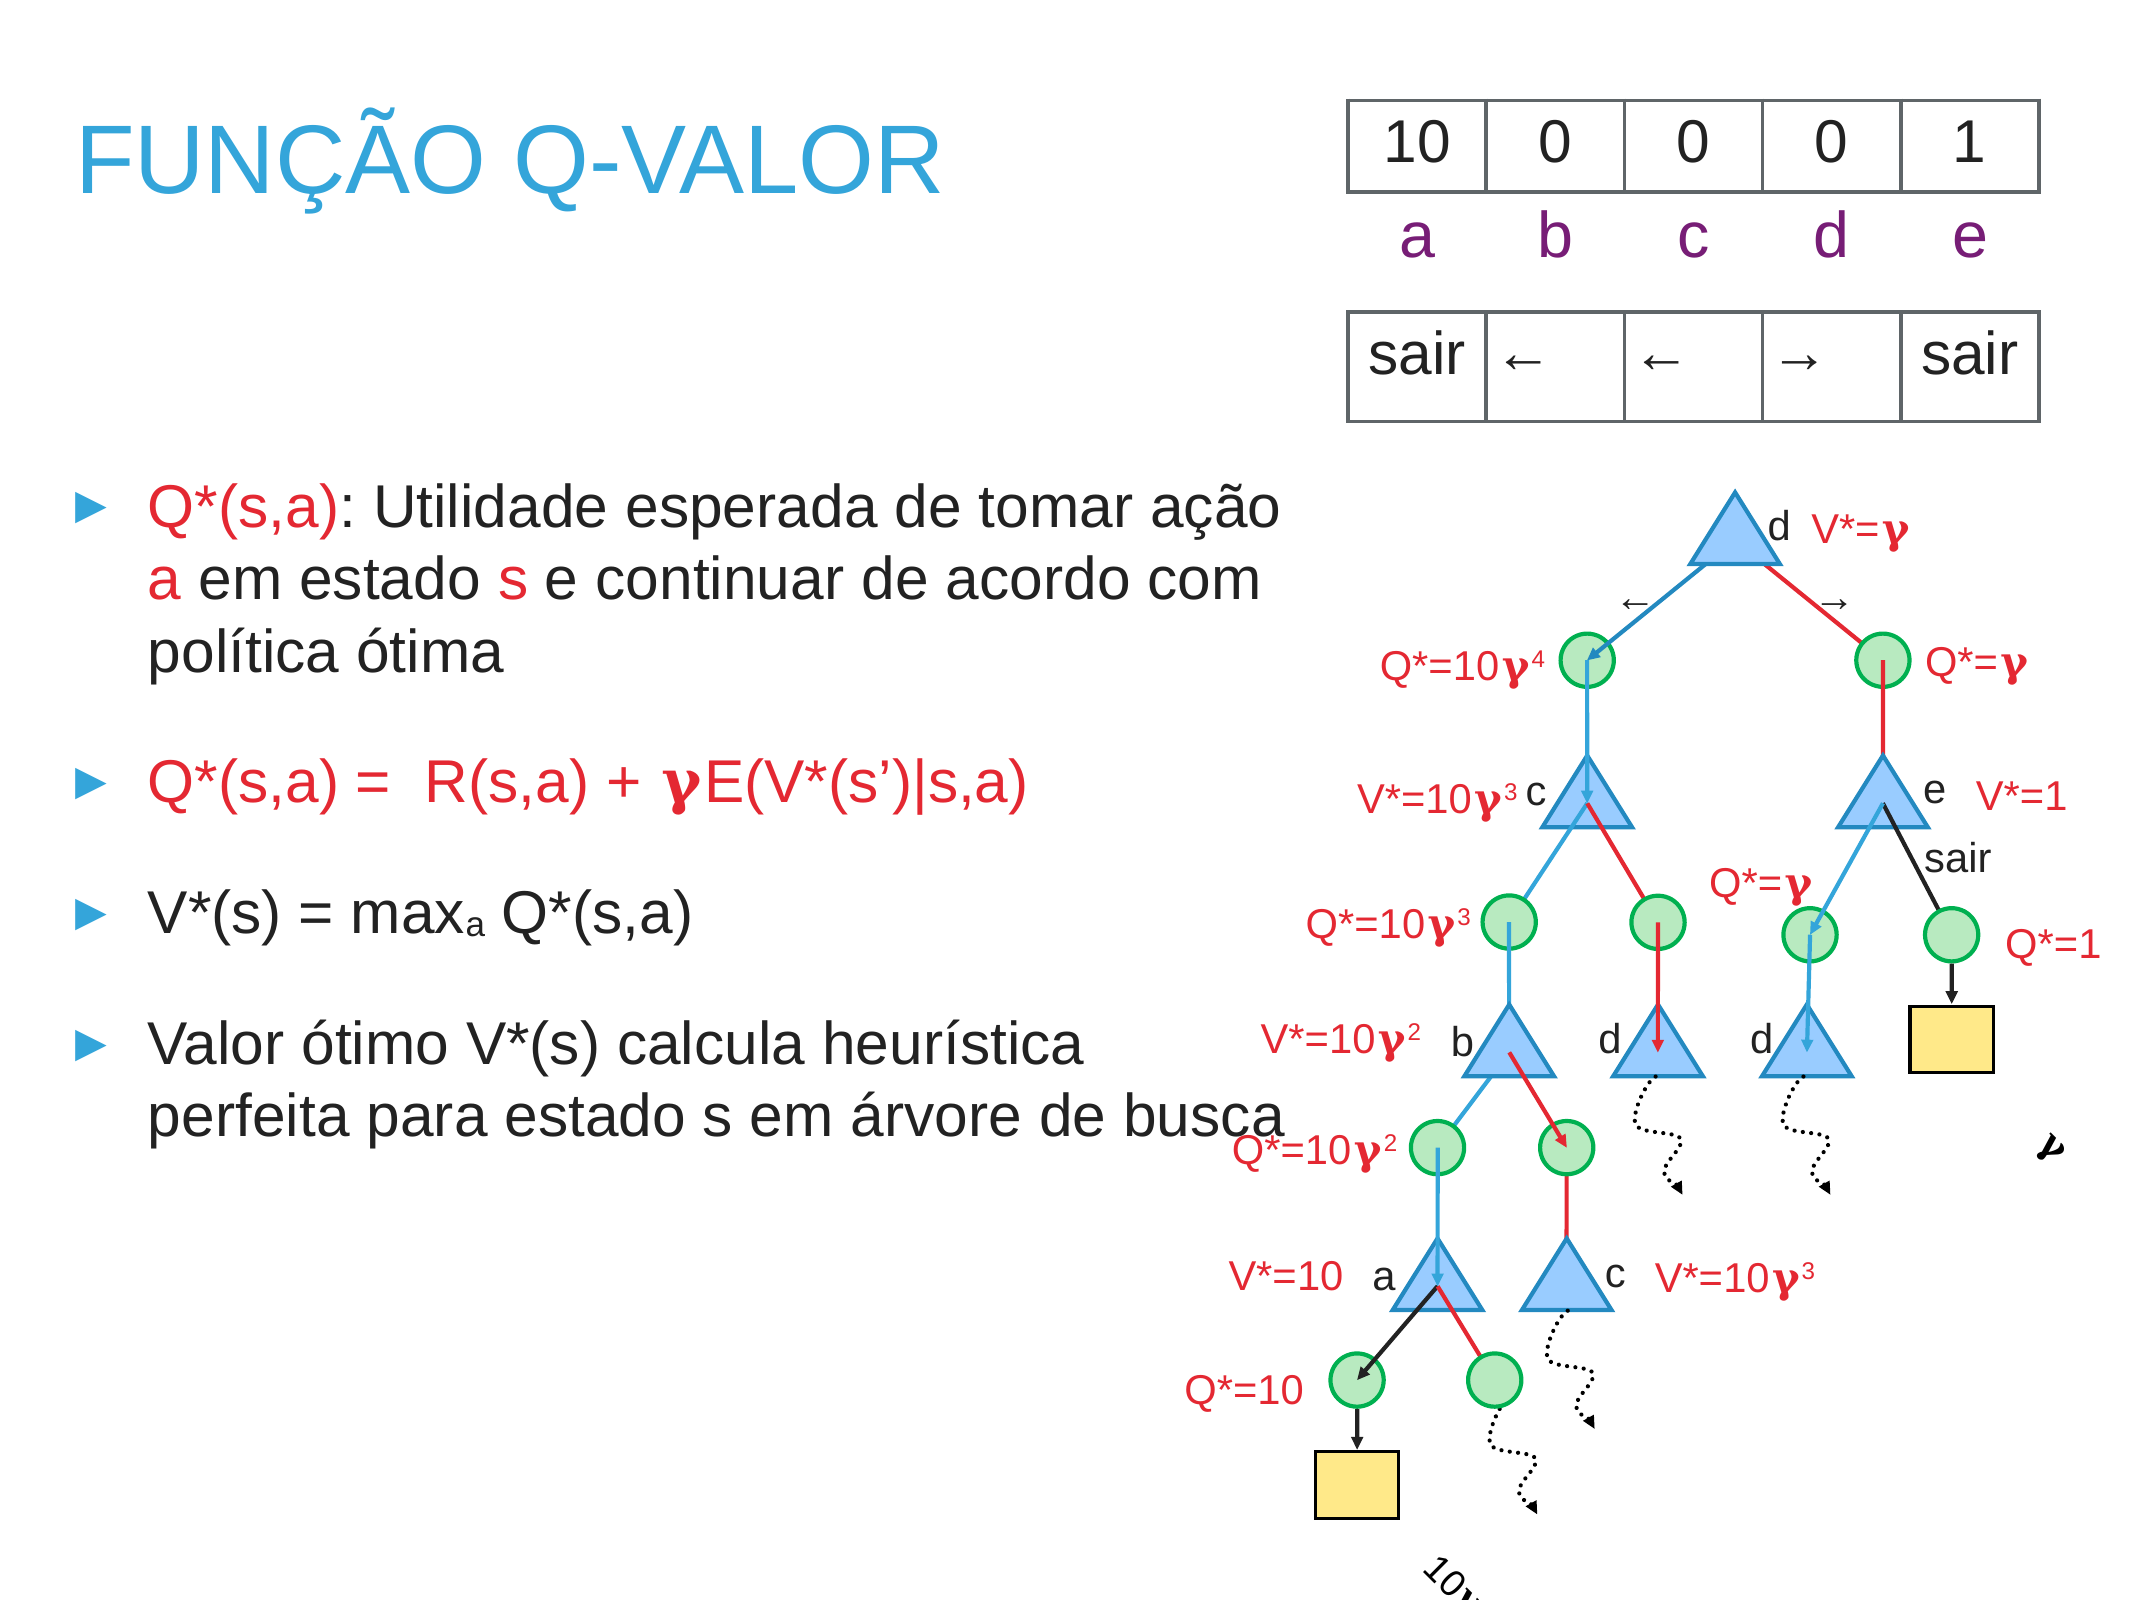

| 10 | 0 | 0 | 0 | 1 |
| --- | --- | --- | --- | --- |
| a | b | c | d | e |
Função Q-valor
| sair | ← | ← | → | sair |
| --- | --- | --- | --- | --- |
Q*(s,a): Utilidade esperada de tomar ação a em estado s e continuar de acordo com política ótima
Q*(s,a) =  R(s,a) + 𝛄E(V*(s’)|s,a)
V*(s) = maxa Q*(s,a)
Valor ótimo V*(s) calcula heurística perfeita para estado s em árvore de busca
d

V*=𝛄

←
→
Q*=𝛄
Q*=10𝛄4

e
c

V*=1
V*=10𝛄3

sair
Q*=𝛄
Q*=10𝛄3

Q*=1

V*=10𝛄2
d
d

b

𝛄

Q*=10𝛄2

c

V*=10
a
V*=10𝛄3

Q*=10

10𝛄4